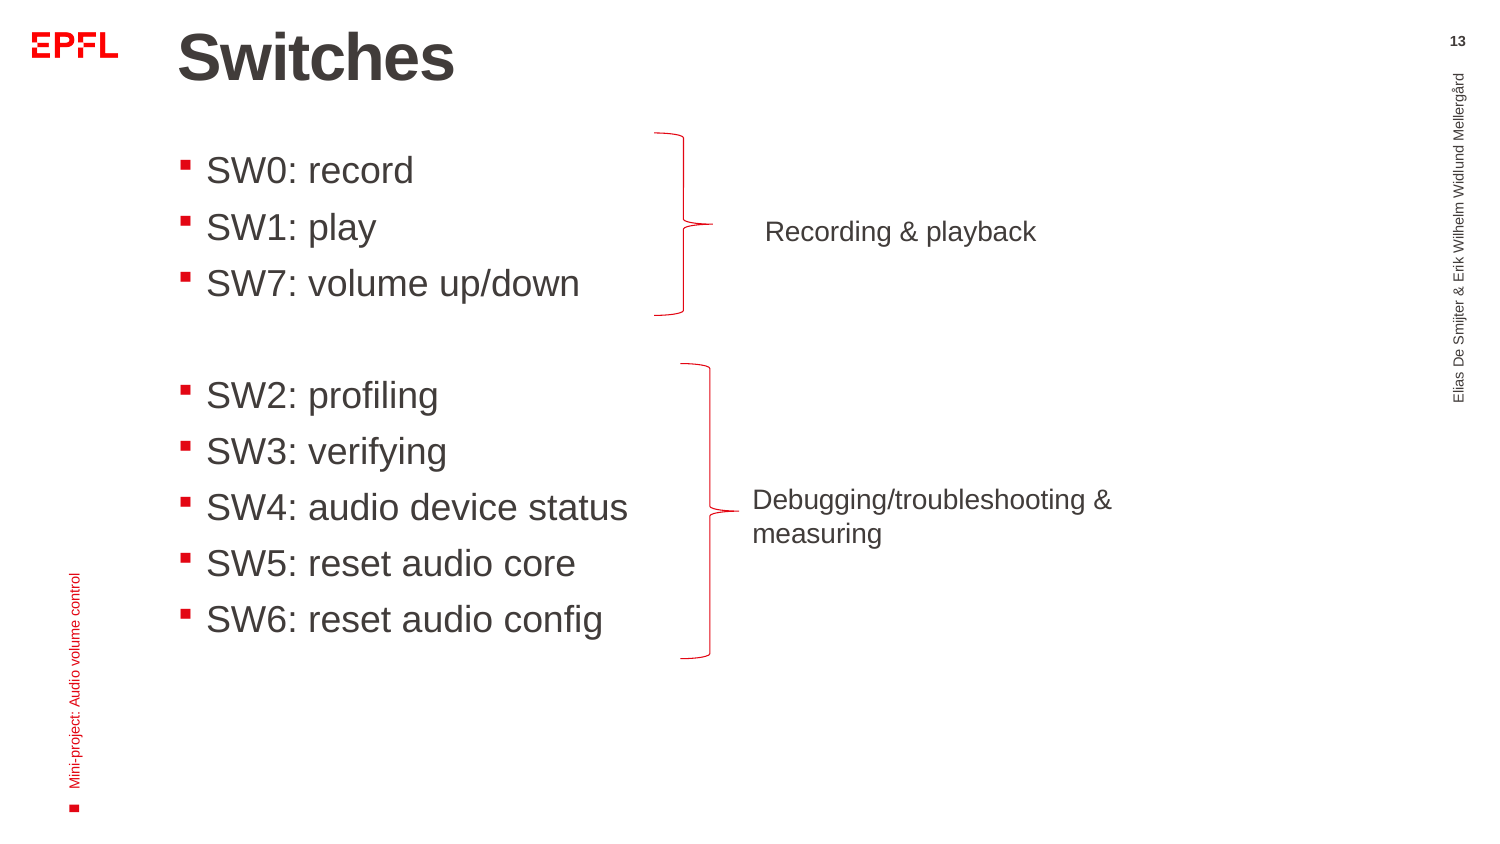

# Switches
13

SW0: record
SW1: play
SW7: volume up/down

SW2: profiling
SW3: verifying
SW4: audio device status
SW5: reset audio core
SW6: reset audio config
Recording & playback
Elias De Smijter & Erik Wilhelm Widlund Mellergård

Mini-project: Audio volume control
Debugging/troubleshooting & measuring